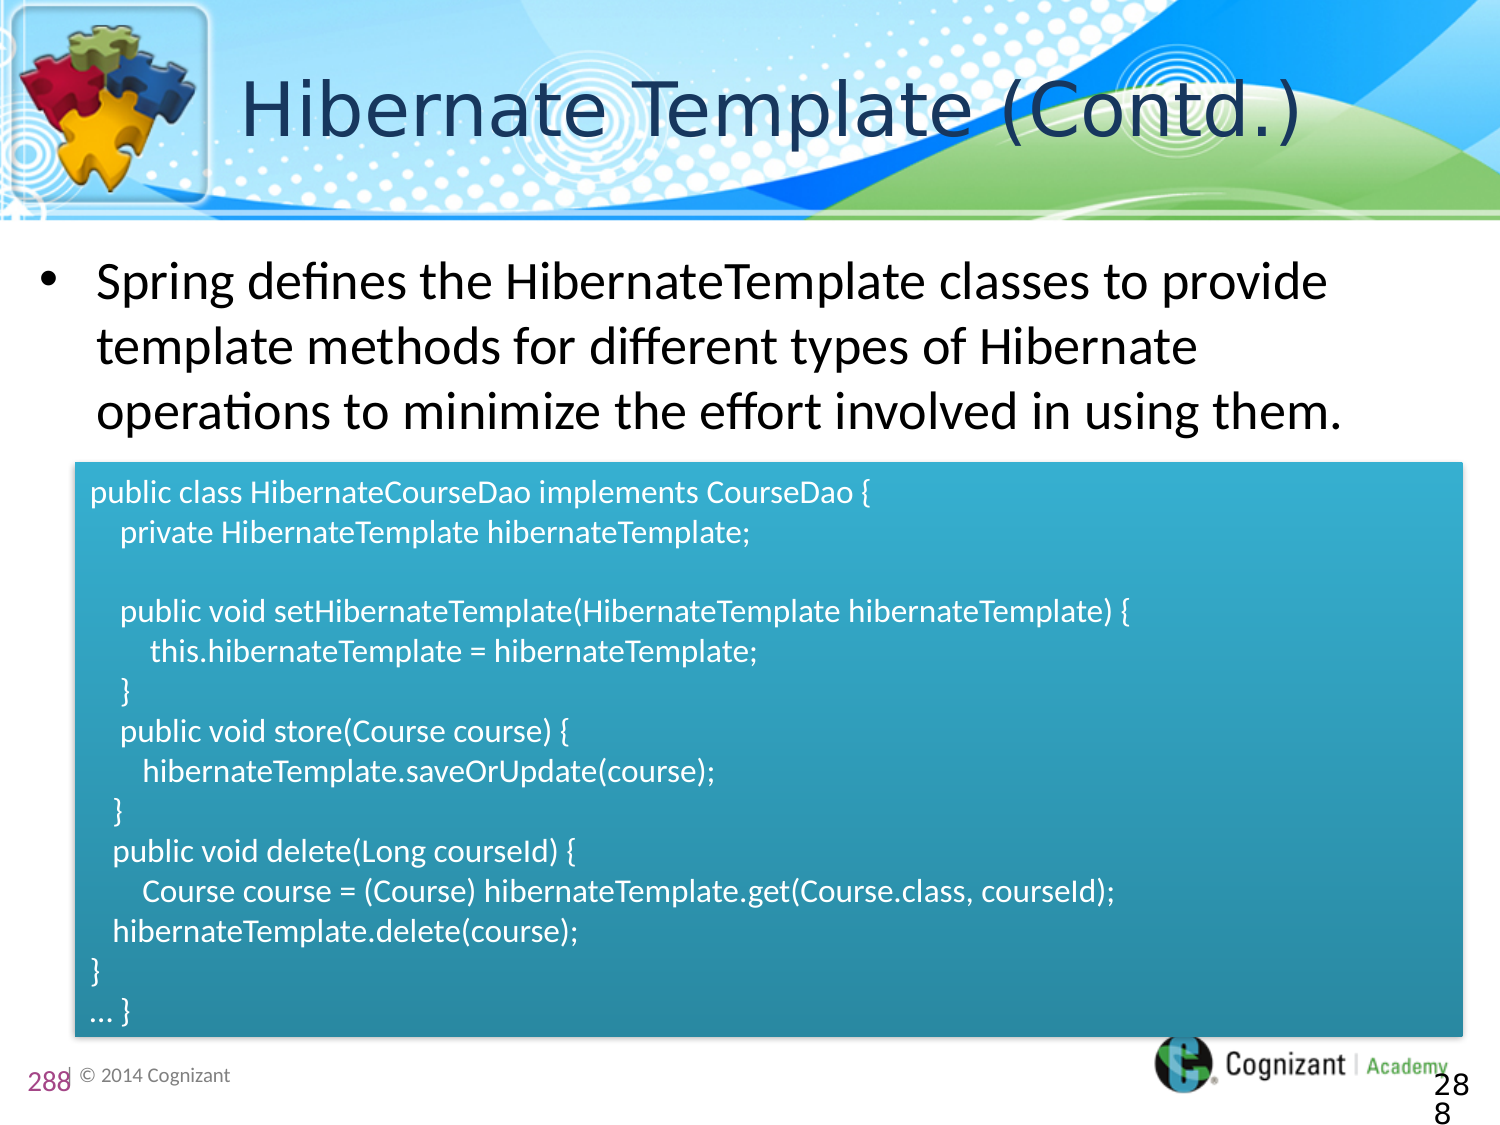

# Hibernate Template (Contd.)
Spring defines the HibernateTemplate classes to provide template methods for different types of Hibernate operations to minimize the effort involved in using them.
public class HibernateCourseDao implements CourseDao {
    private HibernateTemplate hibernateTemplate;

    public void setHibernateTemplate(HibernateTemplate hibernateTemplate) {
        this.hibernateTemplate = hibernateTemplate;
    }
    public void store(Course course) {
       hibernateTemplate.saveOrUpdate(course);
   }
   public void delete(Long courseId) {
       Course course = (Course) hibernateTemplate.get(Course.class, courseId);
   hibernateTemplate.delete(course);
}
… }
288
288